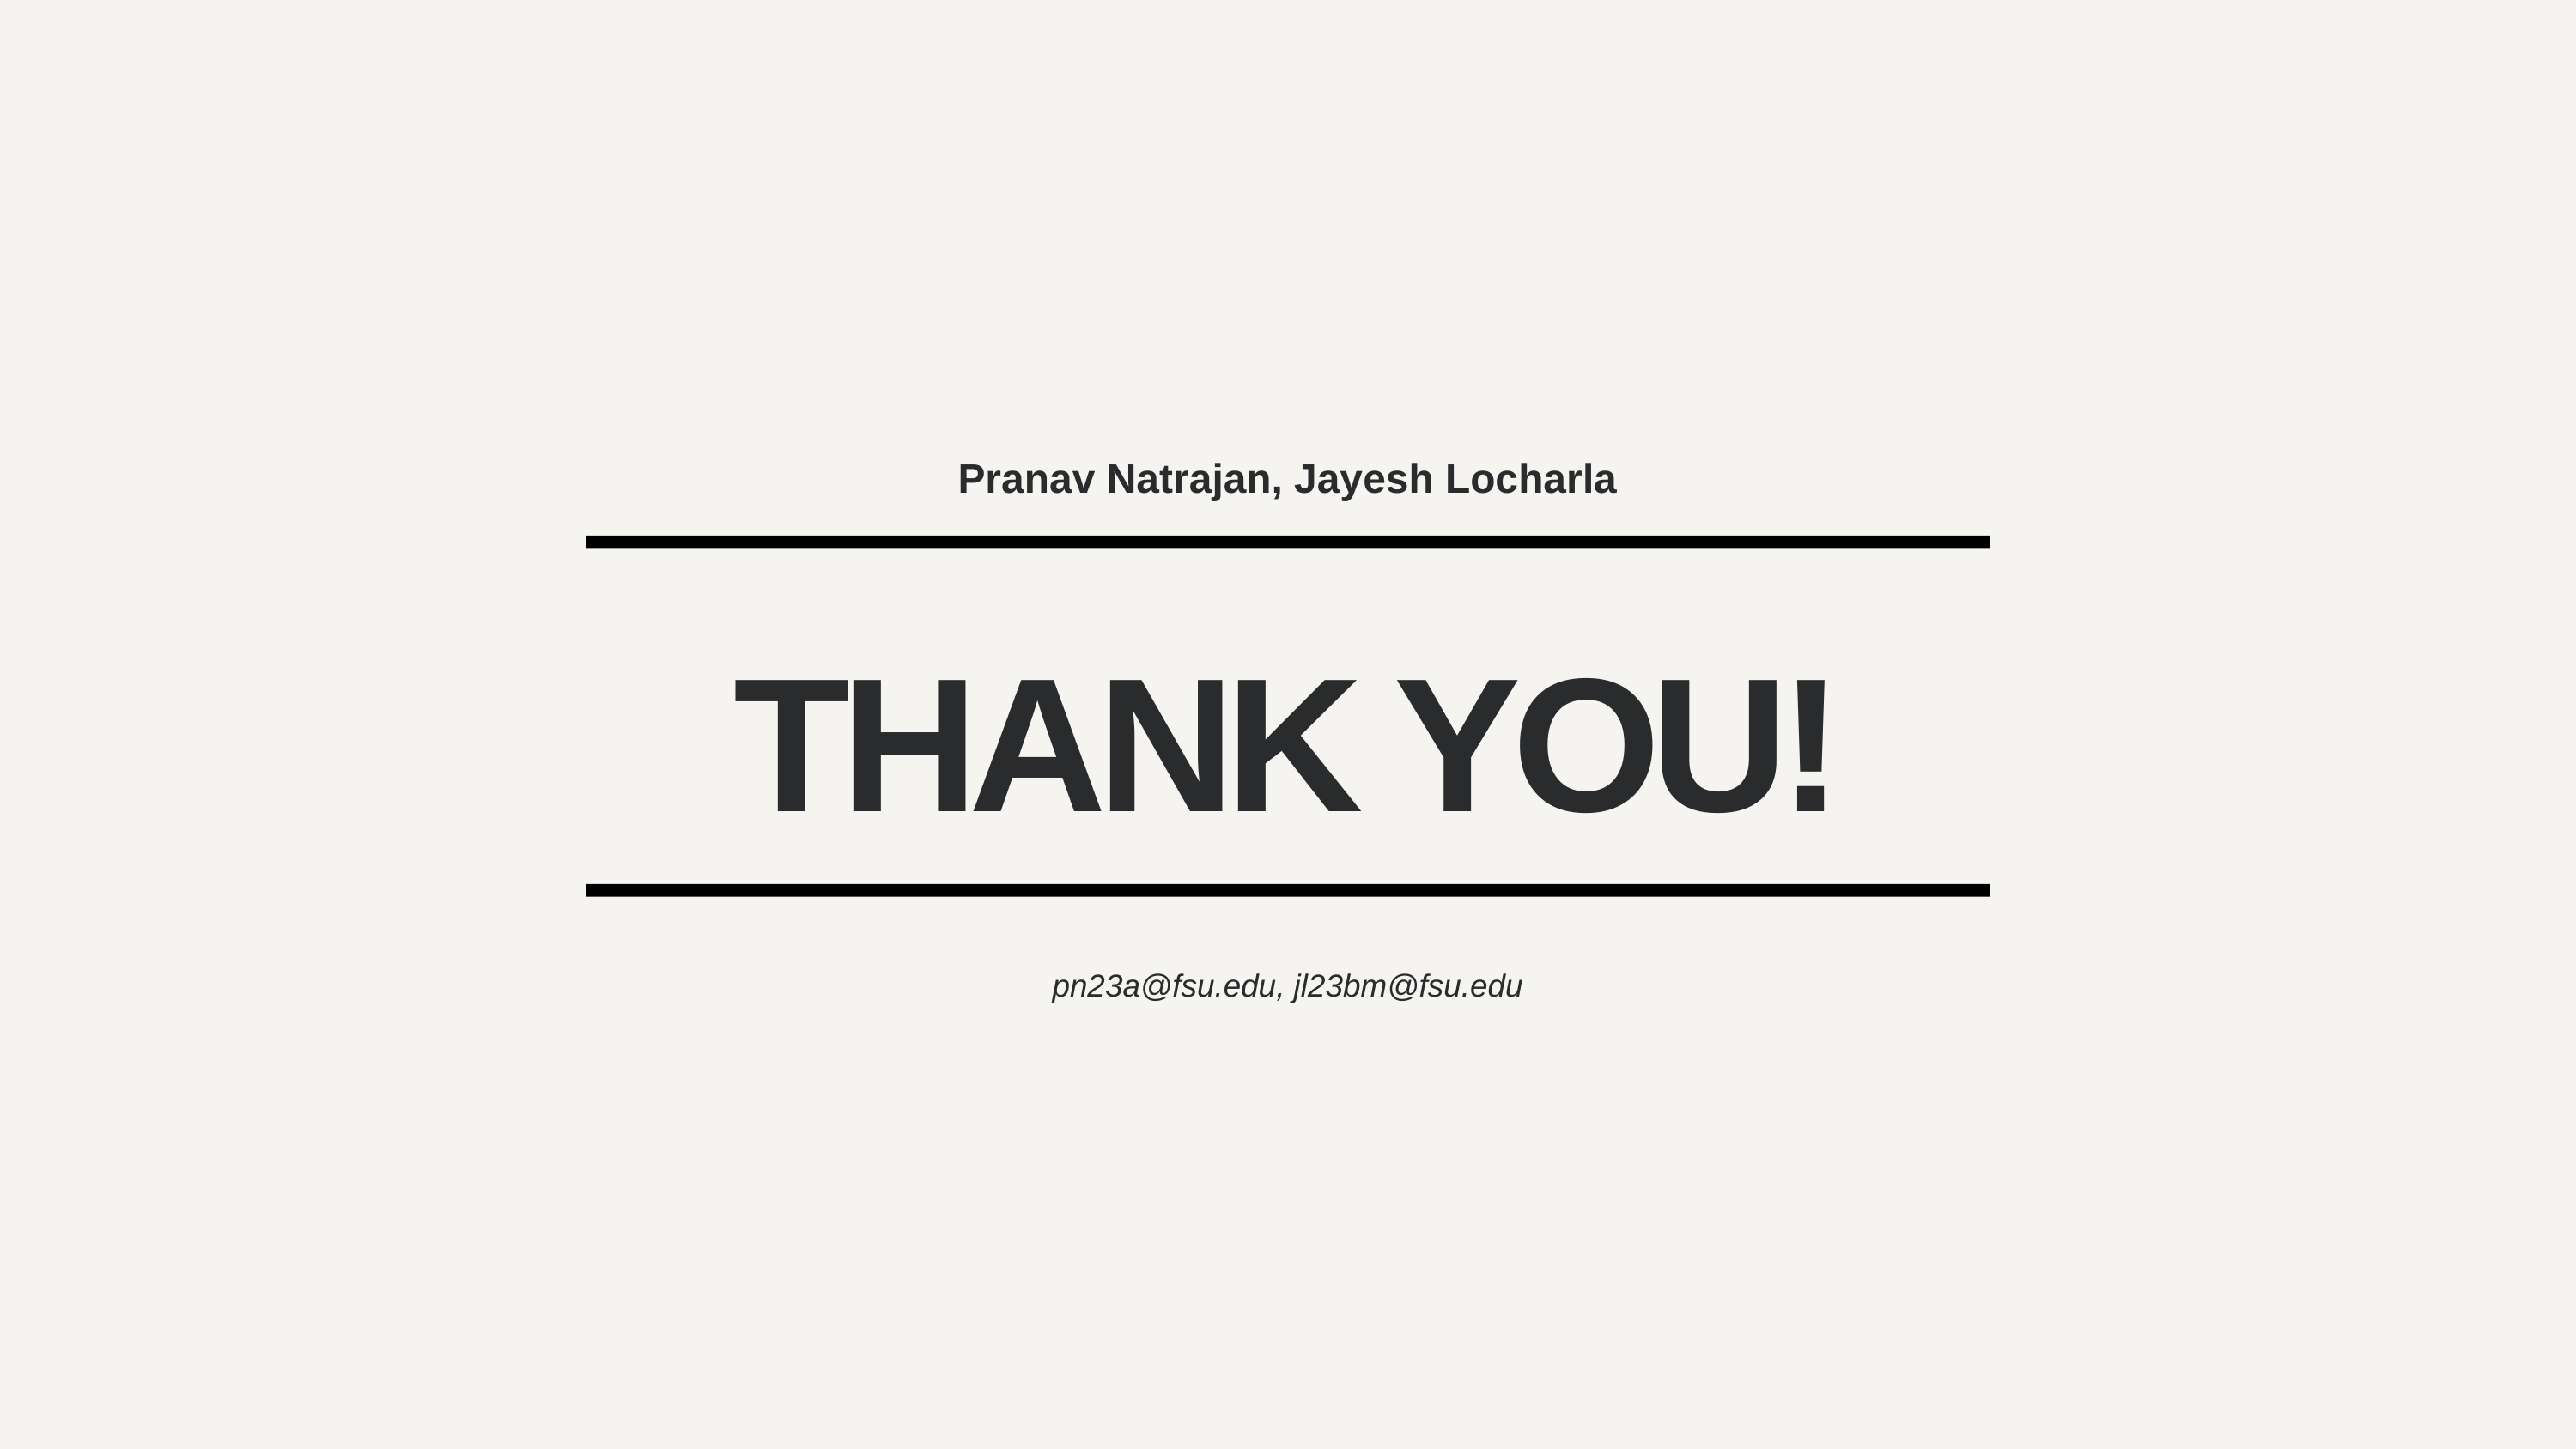

Pranav Natrajan, Jayesh Locharla

THANK YOU!

pn23a@fsu.edu, jl23bm@fsu.edu